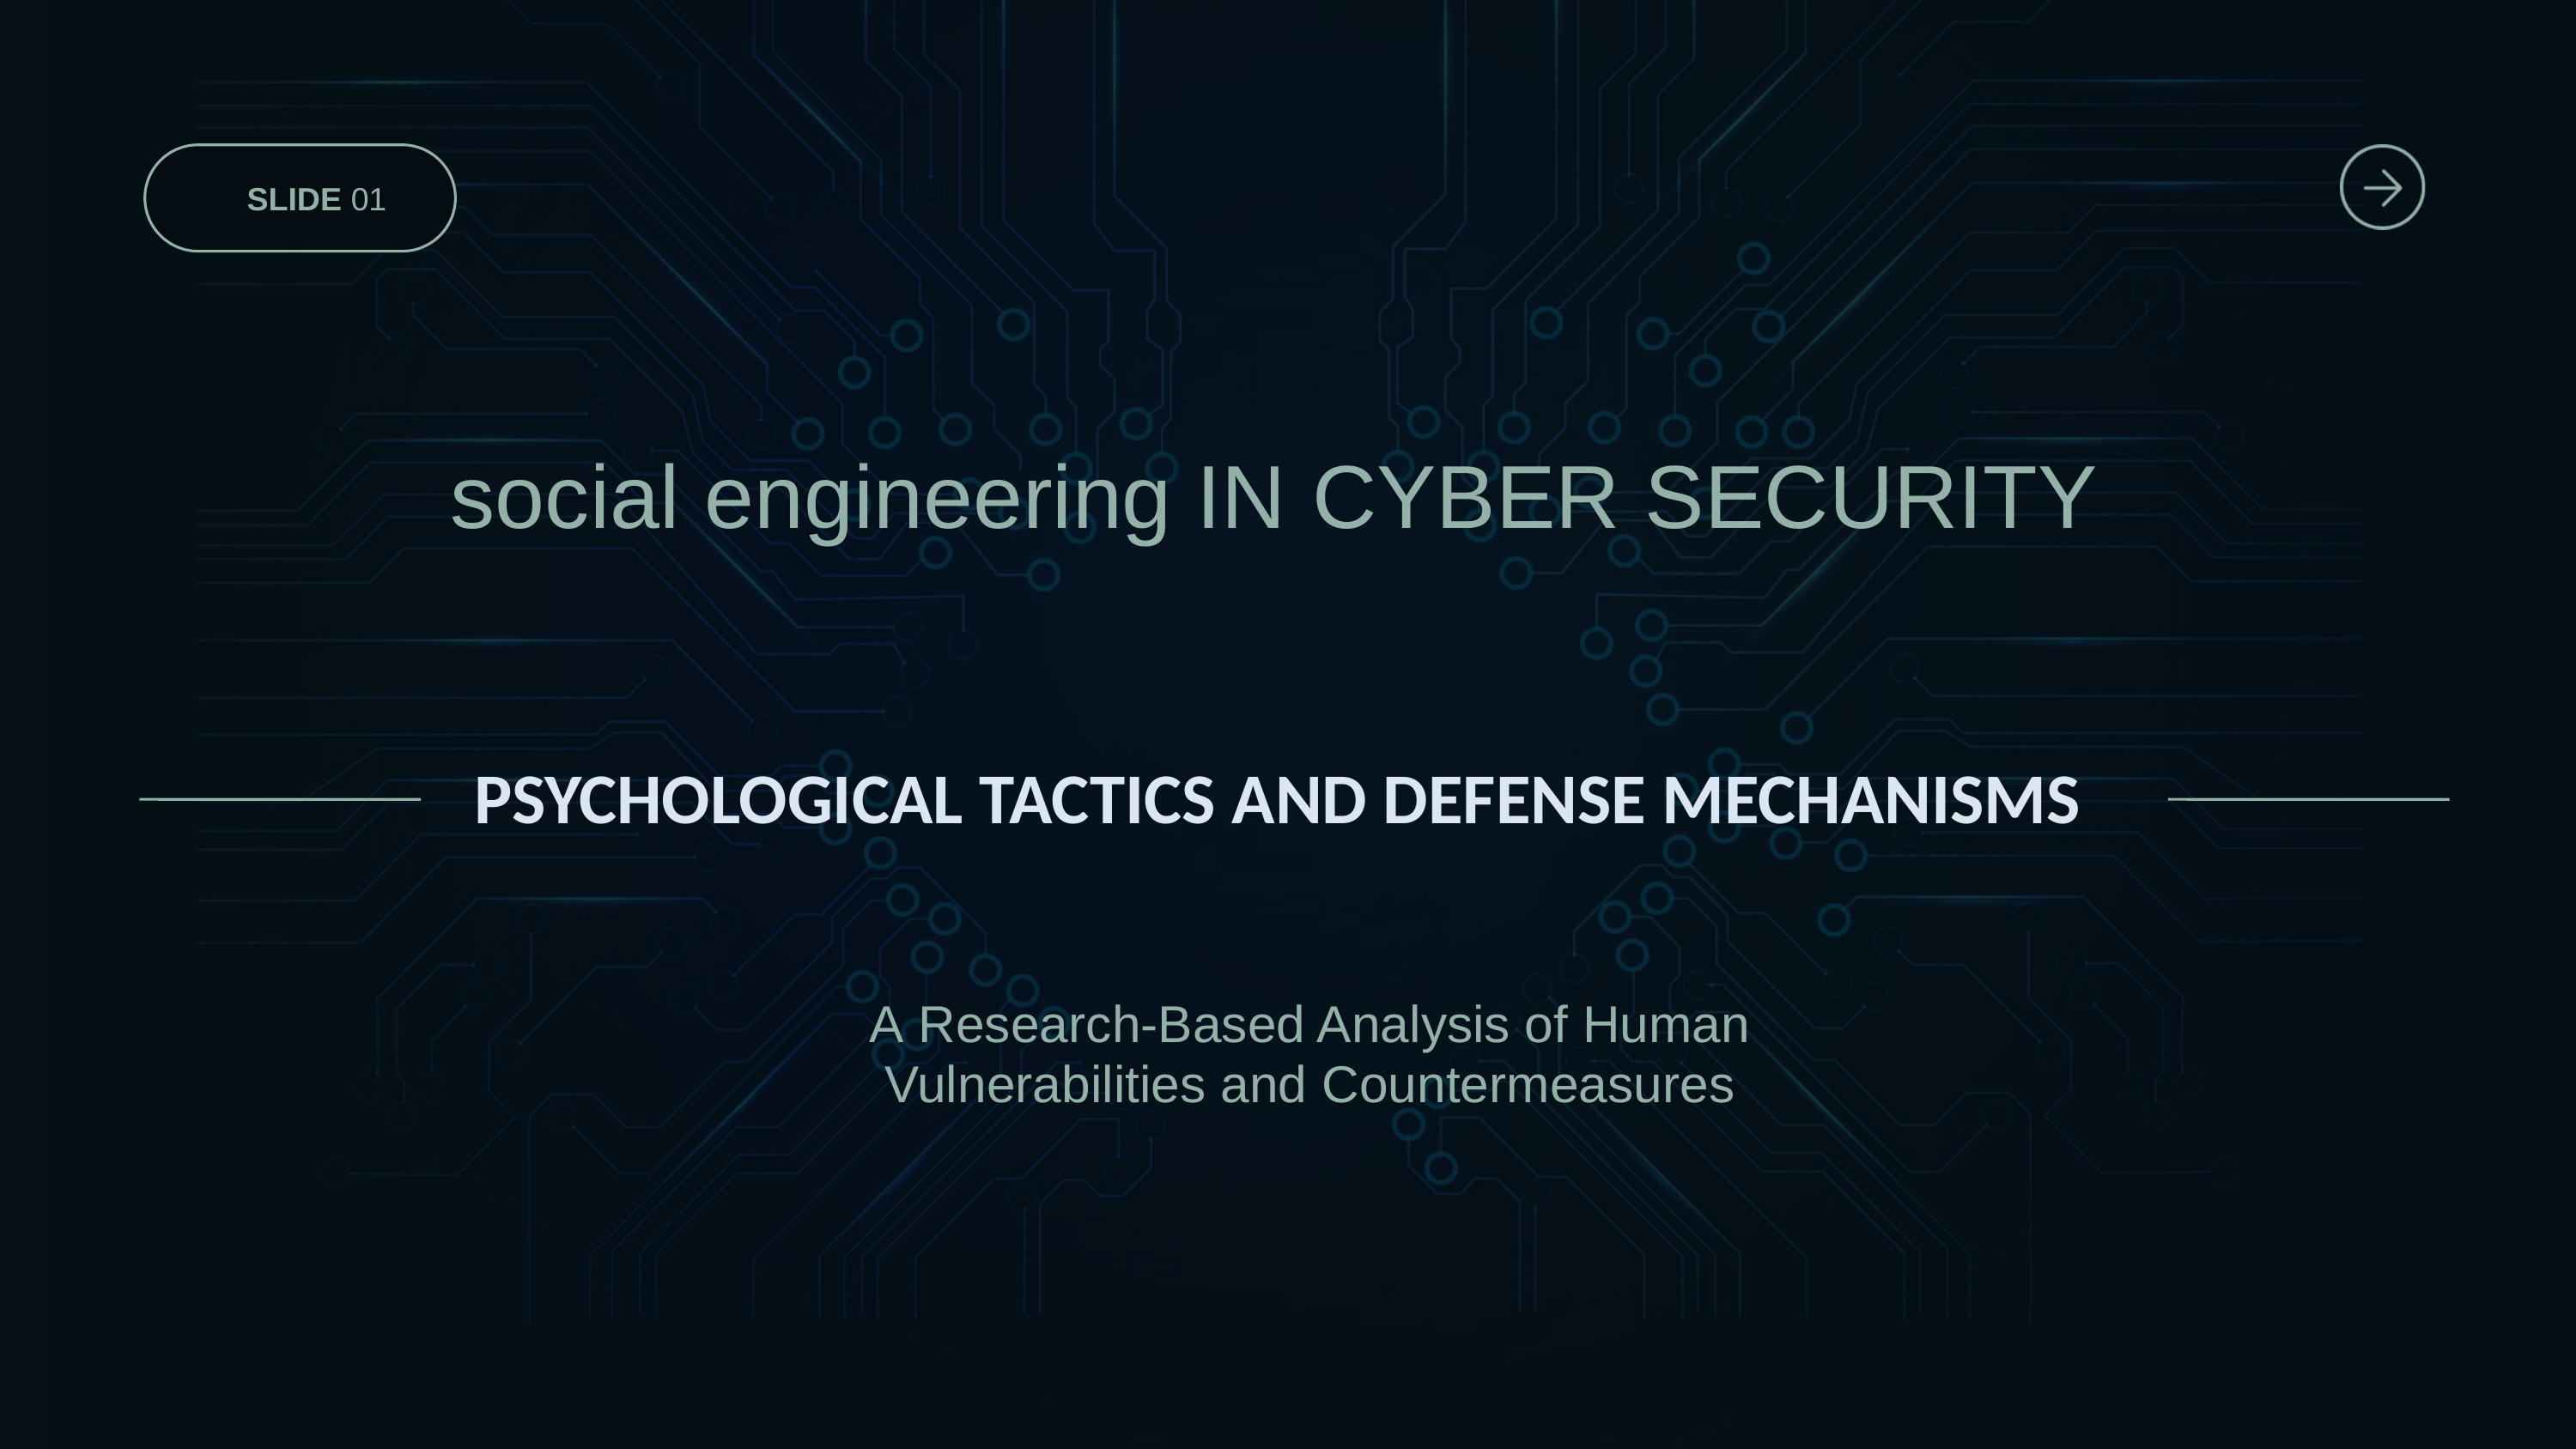

SLIDE 01
social engineering IN CYBER SECURITY
PSYCHOLOGICAL TACTICS AND DEFENSE MECHANISMS

A Research-Based Analysis of Human Vulnerabilities and Countermeasures